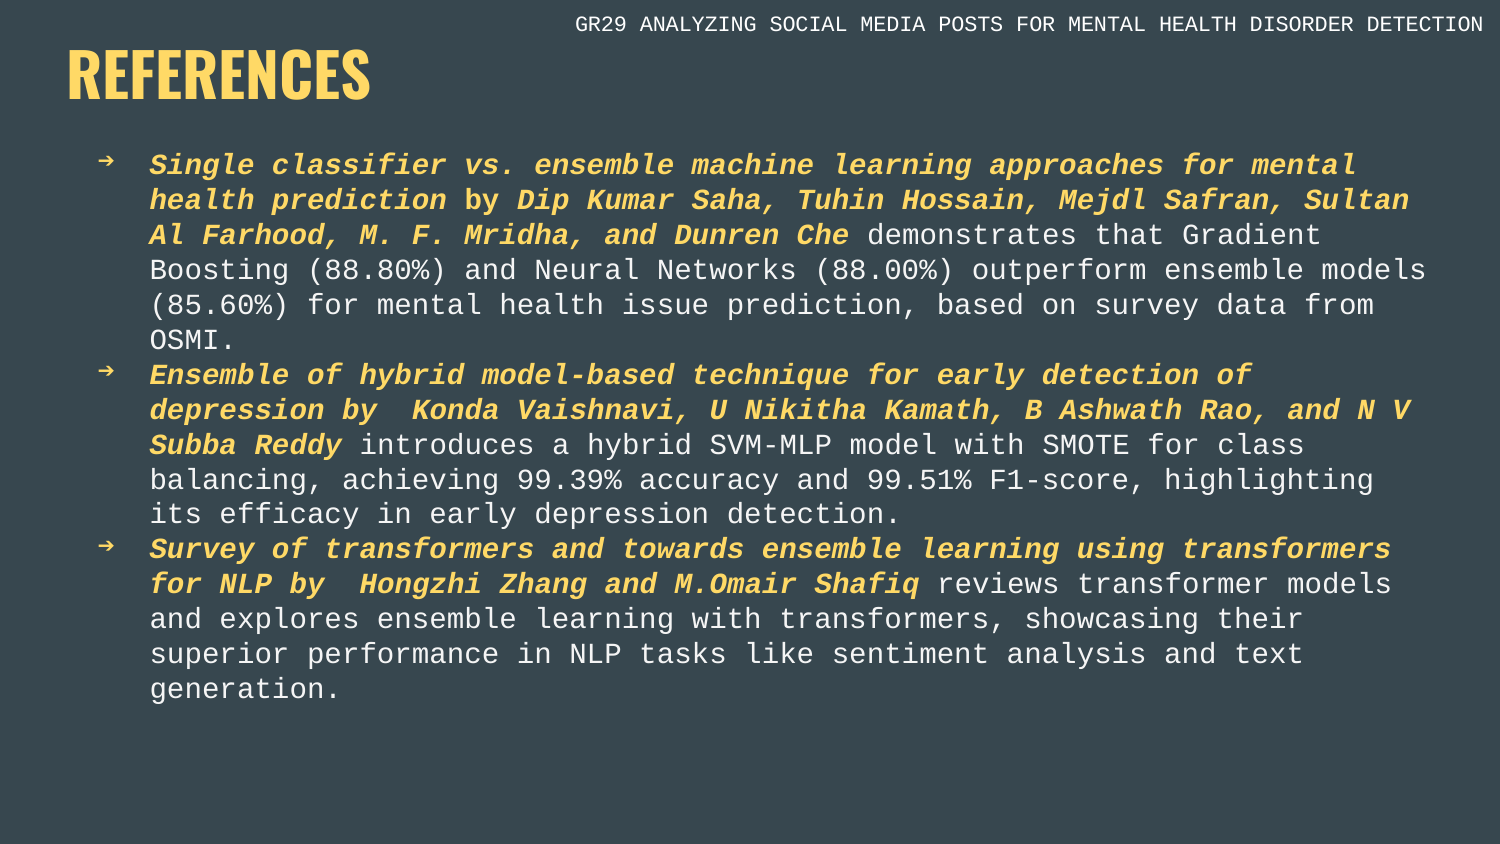

GR29 ANALYZING SOCIAL MEDIA POSTS FOR MENTAL HEALTH DISORDER DETECTION
# REFERENCES
Single classifier vs. ensemble machine learning approaches for mental health prediction by Dip Kumar Saha, Tuhin Hossain, Mejdl Safran, Sultan Al Farhood, M. F. Mridha, and Dunren Che demonstrates that Gradient Boosting (88.80%) and Neural Networks (88.00%) outperform ensemble models (85.60%) for mental health issue prediction, based on survey data from OSMI.
Ensemble of hybrid model-based technique for early detection of depression by  Konda Vaishnavi, U Nikitha Kamath, B Ashwath Rao, and N V Subba Reddy introduces a hybrid SVM-MLP model with SMOTE for class balancing, achieving 99.39% accuracy and 99.51% F1-score, highlighting its efficacy in early depression detection.
Survey of transformers and towards ensemble learning using transformers for NLP by  Hongzhi Zhang and M.Omair Shafiq reviews transformer models and explores ensemble learning with transformers, showcasing their superior performance in NLP tasks like sentiment analysis and text generation.